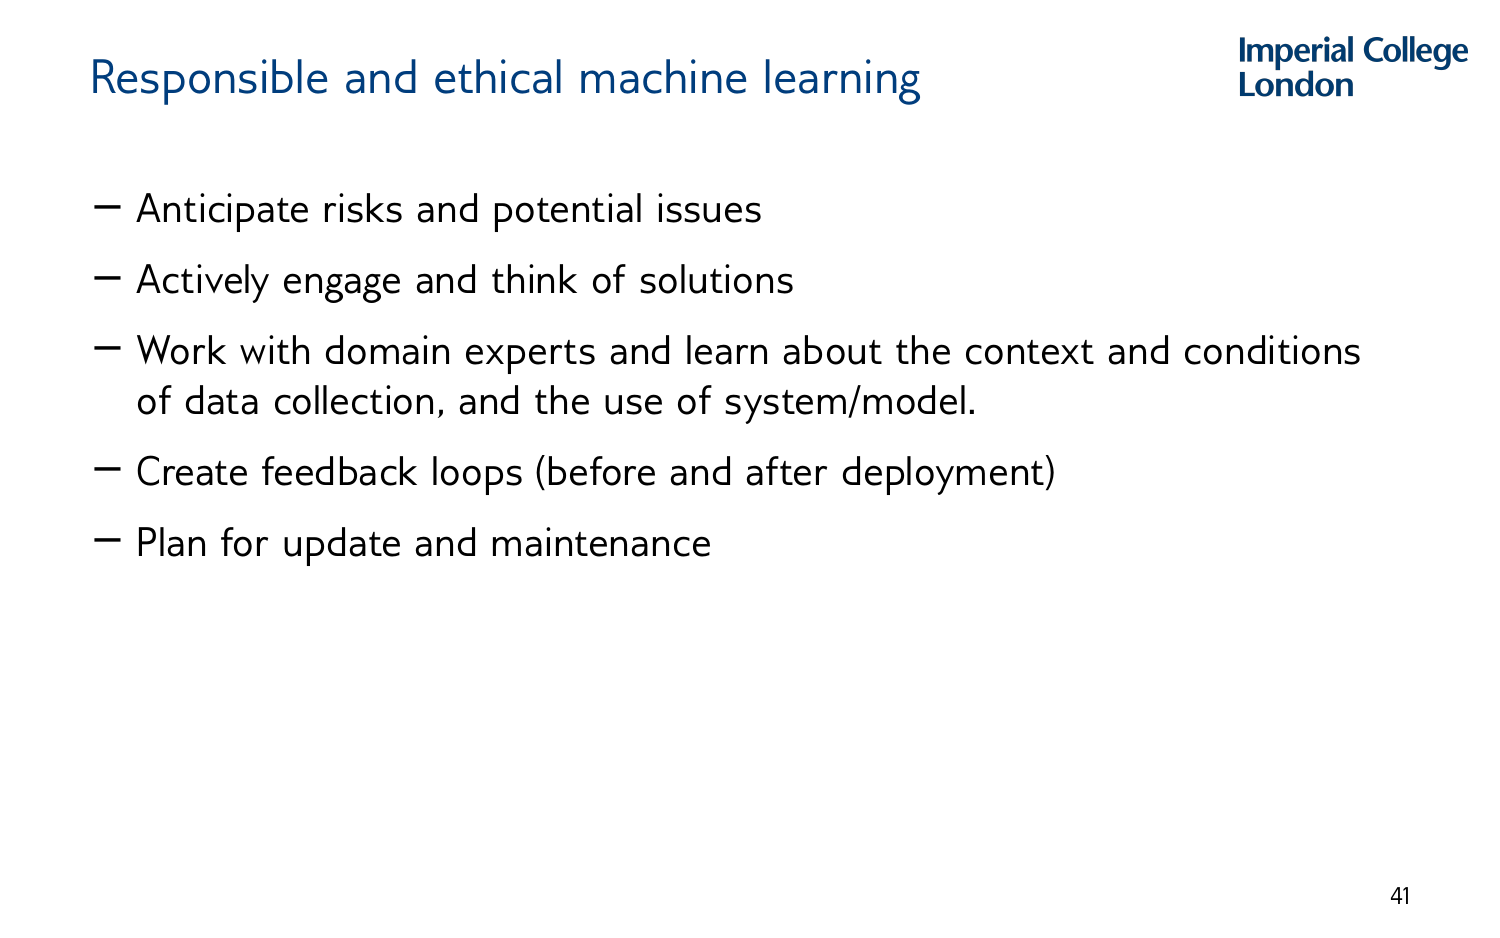

# Responsible and ethical machine learning
Anticipate risks and potential issues
Actively engage and think of solutions
Work with domain experts and learn about the context and conditions of data collection, and the use of system/model.
Create feedback loops (before and after deployment)
Plan for update and maintenance
41